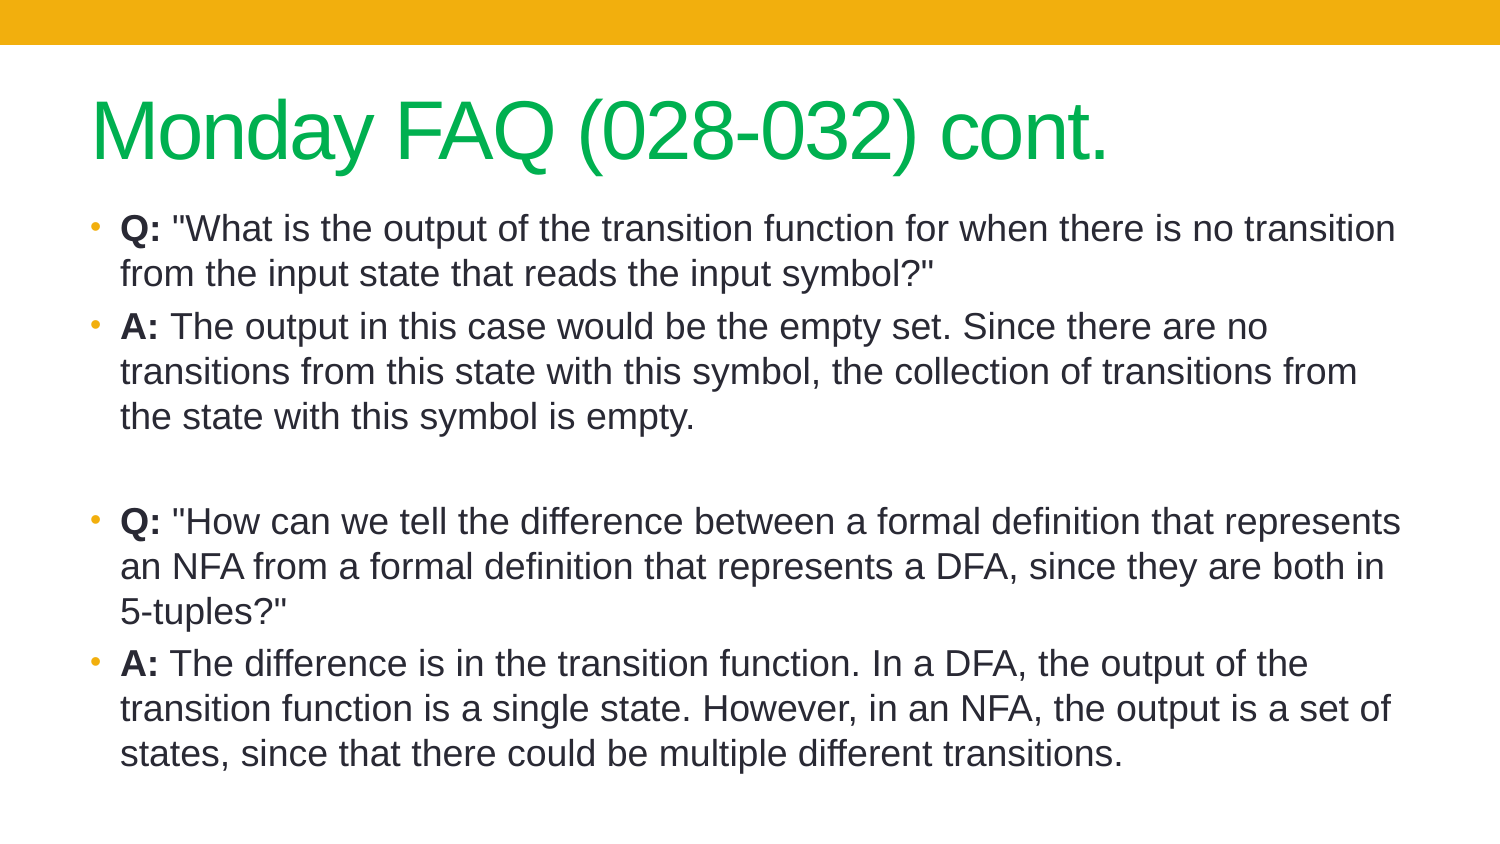

# Monday FAQ (028-032) cont.
Q: "What is the output of the transition function for when there is no transition from the input state that reads the input symbol?"
A: The output in this case would be the empty set. Since there are no transitions from this state with this symbol, the collection of transitions from the state with this symbol is empty.

Q: "How can we tell the difference between a formal definition that represents an NFA from a formal definition that represents a DFA, since they are both in 5-tuples?"
A: The difference is in the transition function. In a DFA, the output of the transition function is a single state. However, in an NFA, the output is a set of states, since that there could be multiple different transitions.